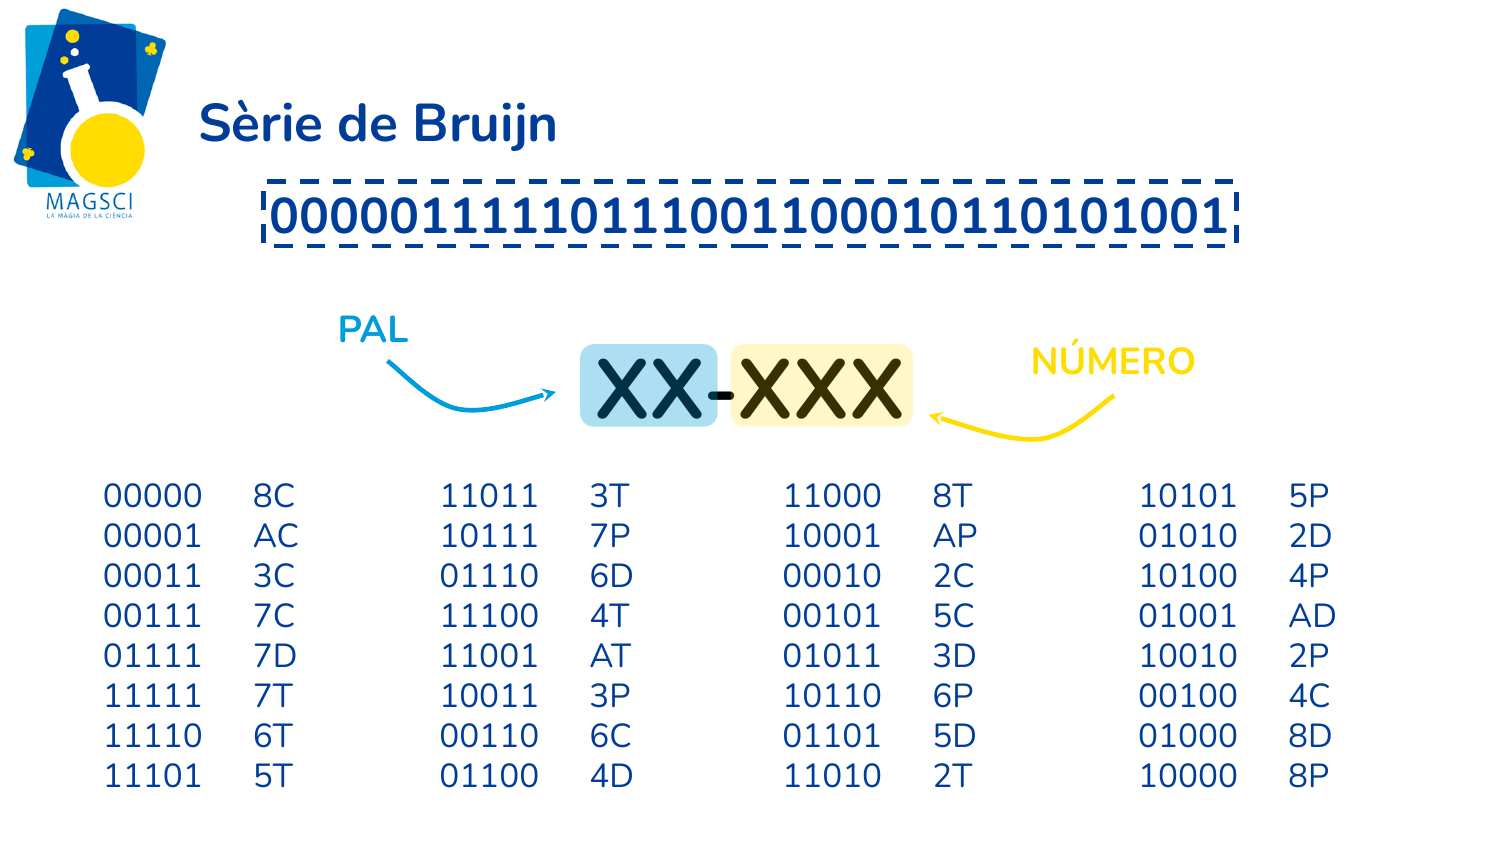

# Sèrie de Bruijn
00000111110111001100010110101001

PAL
NÚMERO
XX-XXX

00000	8C
00001	AC
00011	3C
00111	7C
01111	7D
11111	7T
11110	6T
11101	5T
11011 	3T
10111 	7P
01110 	6D
11100 	4T
11001 	AT
10011 	3P
00110 	6C
01100 	4D
11000 	8T
10001 	AP
00010 	2C
00101 	5C
01011 	3D
10110 	6P
01101 	5D
11010 	2T
10101 	5P
01010 	2D
10100 	4P
01001 	AD
10010 	2P
00100 	4C
01000 	8D
10000 	8P